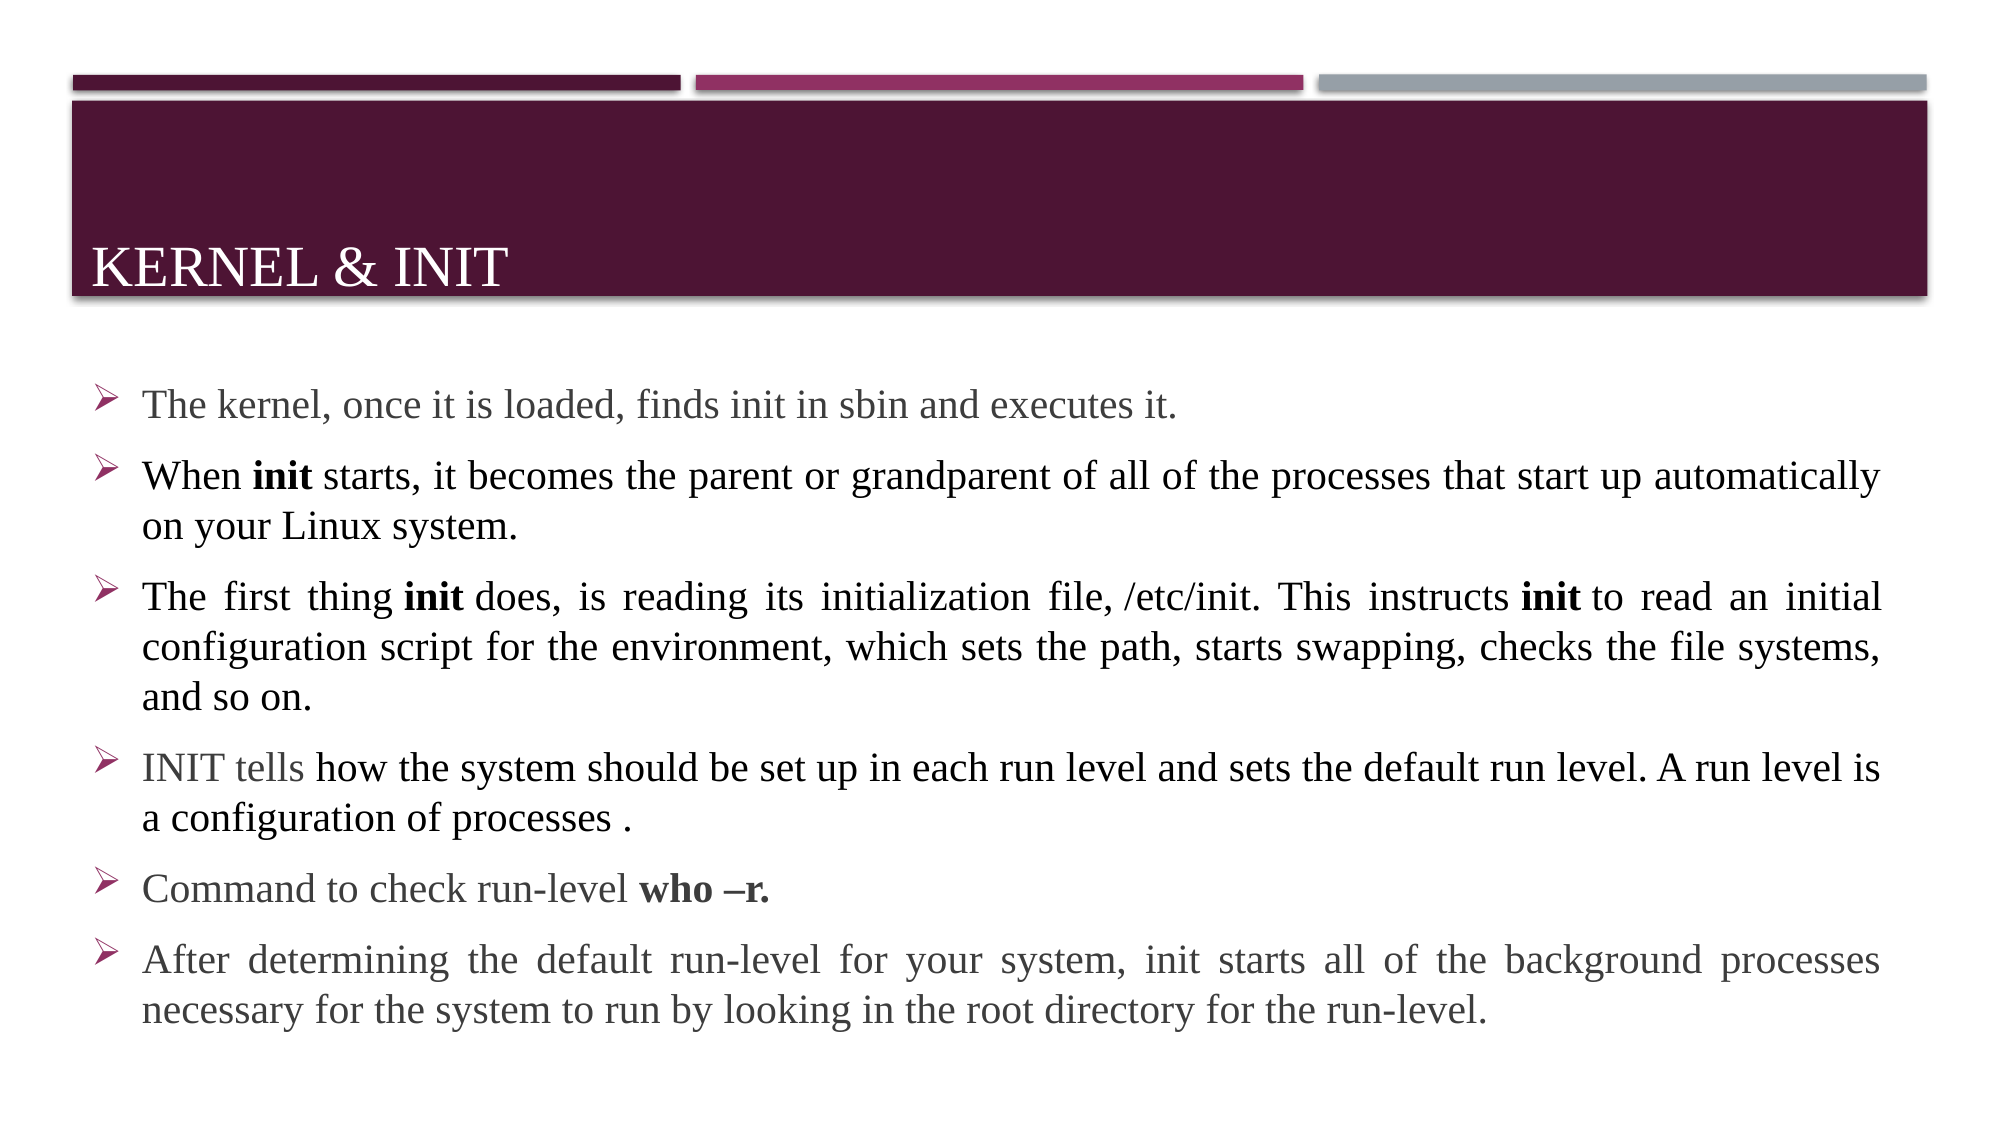

# KERNEL & INIT
The kernel, once it is loaded, finds init in sbin and executes it.
When init starts, it becomes the parent or grandparent of all of the processes that start up automatically on your Linux system.
The first thing init does, is reading its initialization file, /etc/init. This instructs init to read an initial configuration script for the environment, which sets the path, starts swapping, checks the file systems, and so on.
INIT tells how the system should be set up in each run level and sets the default run level. A run level is a configuration of processes .
Command to check run-level who –r.
After determining the default run-level for your system, init starts all of the background processes necessary for the system to run by looking in the root directory for the run-level.